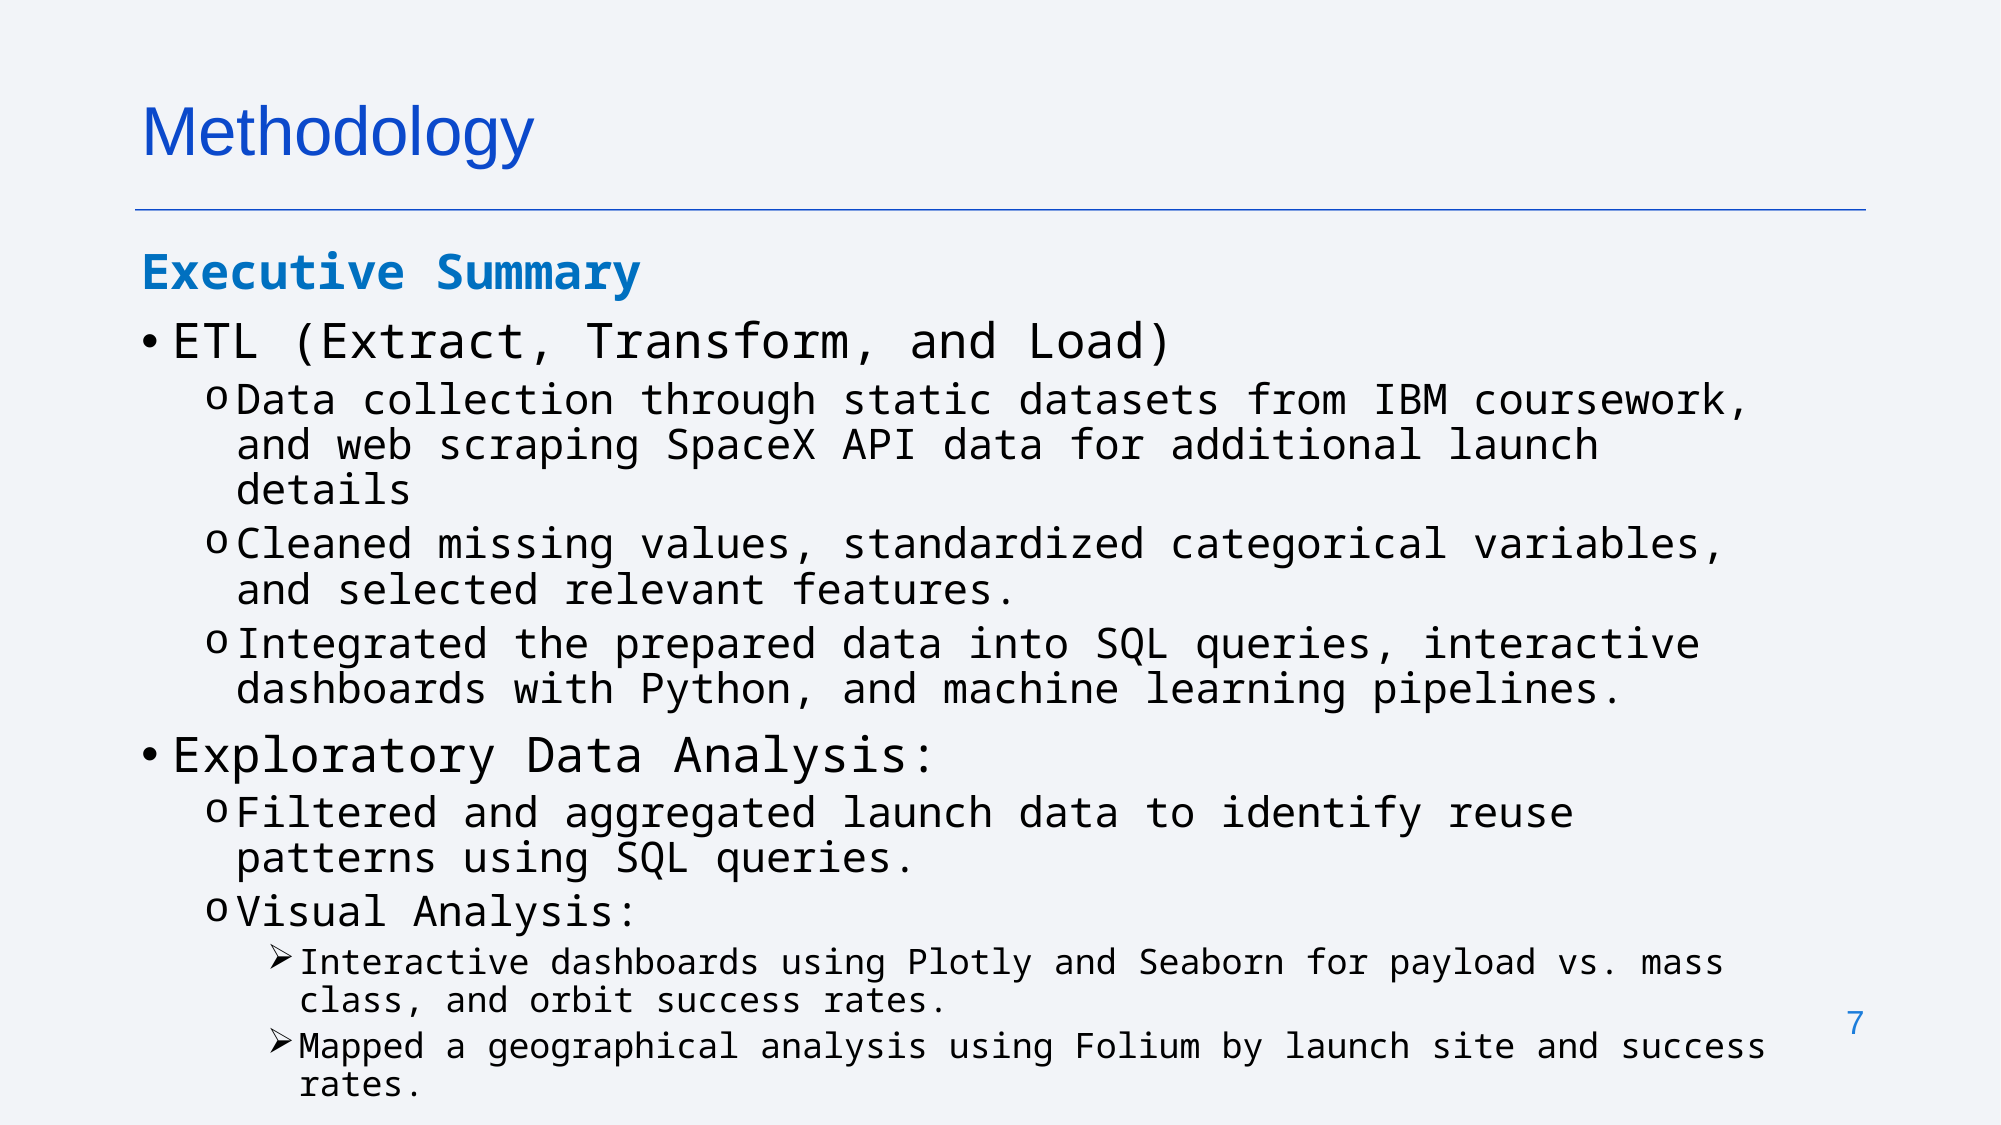

Methodology
Executive Summary
ETL (Extract, Transform, and Load)
Data collection through static datasets from IBM coursework, and web scraping SpaceX API data for additional launch details
Cleaned missing values, standardized categorical variables, and selected relevant features.
Integrated the prepared data into SQL queries, interactive dashboards with Python, and machine learning pipelines.
Exploratory Data Analysis:
Filtered and aggregated launch data to identify reuse patterns using SQL queries.
Visual Analysis:
Interactive dashboards using Plotly and Seaborn for payload vs. mass class, and orbit success rates.
Mapped a geographical analysis using Folium by launch site and success rates.

7